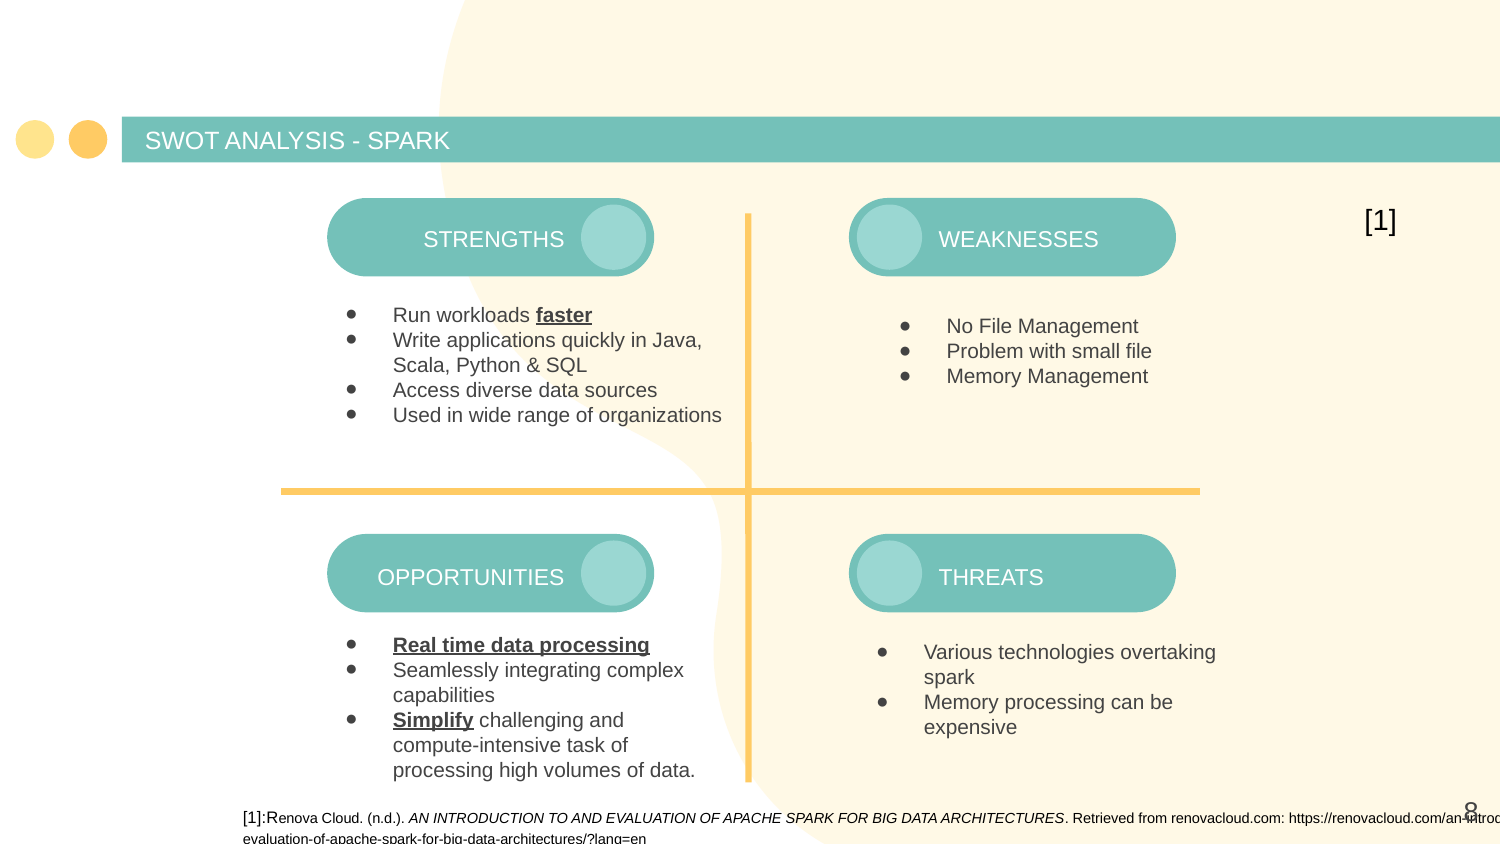

# SWOT ANALYSIS - SPARK
[1]

STRENGTHS
WEAKNESSES
Run workloads faster
Write applications quickly in Java, Scala, Python & SQL
Access diverse data sources
Used in wide range of organizations
No File Management
Problem with small file
Memory Management

OPPORTUNITIES
THREATS
Real time data processing
Seamlessly integrating complex capabilities
Simplify challenging and compute-intensive task of processing high volumes of data.
Various technologies overtaking spark
Memory processing can be expensive
8
[1]:Renova Cloud. (n.d.). AN INTRODUCTION TO AND EVALUATION OF APACHE SPARK FOR BIG DATA ARCHITECTURES. Retrieved from renovacloud.com: https://renovacloud.com/an-introduction-to-and-evaluation-of-apache-spark-for-big-data-architectures/?lang=en